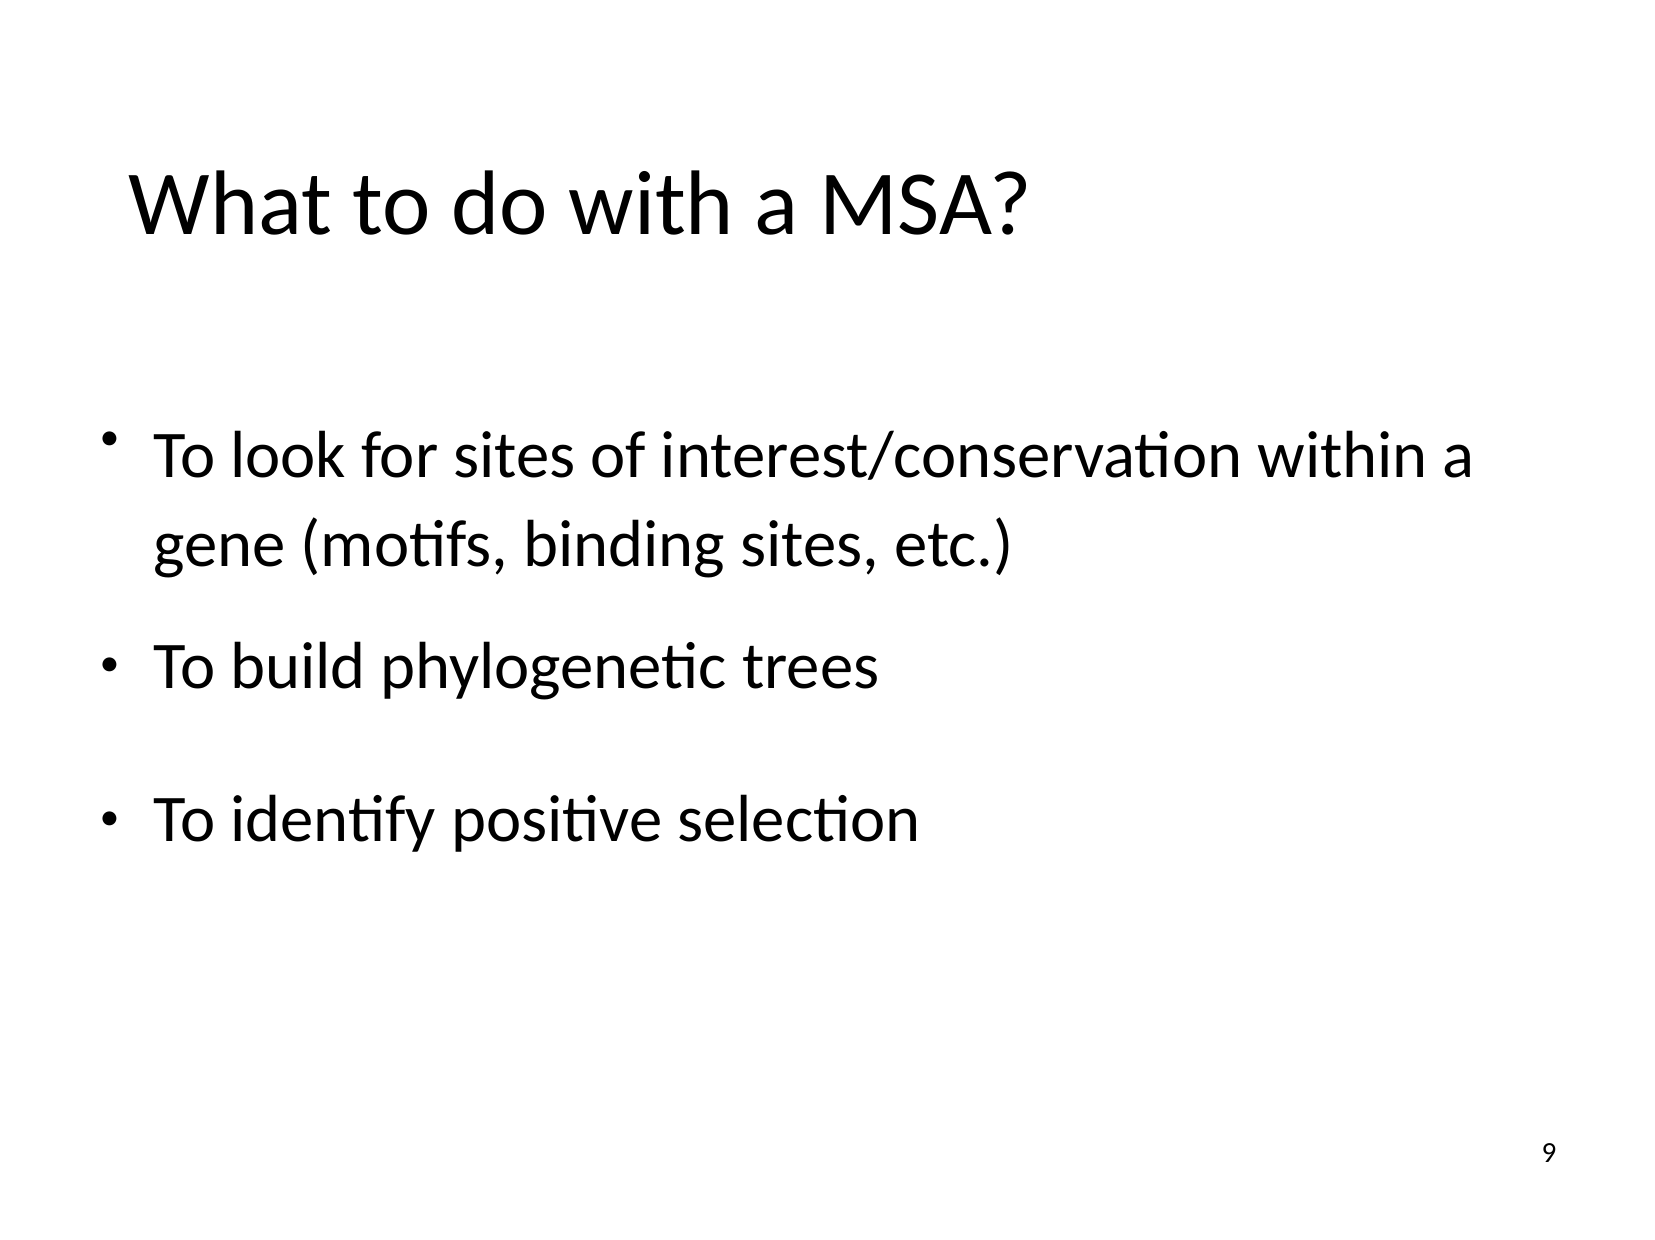

# What to do with a MSA?
To look for sites of interest/conservation within a  gene (motifs, binding sites, etc.)
●
To build phylogenetic trees
●
To identify positive selection
●
9